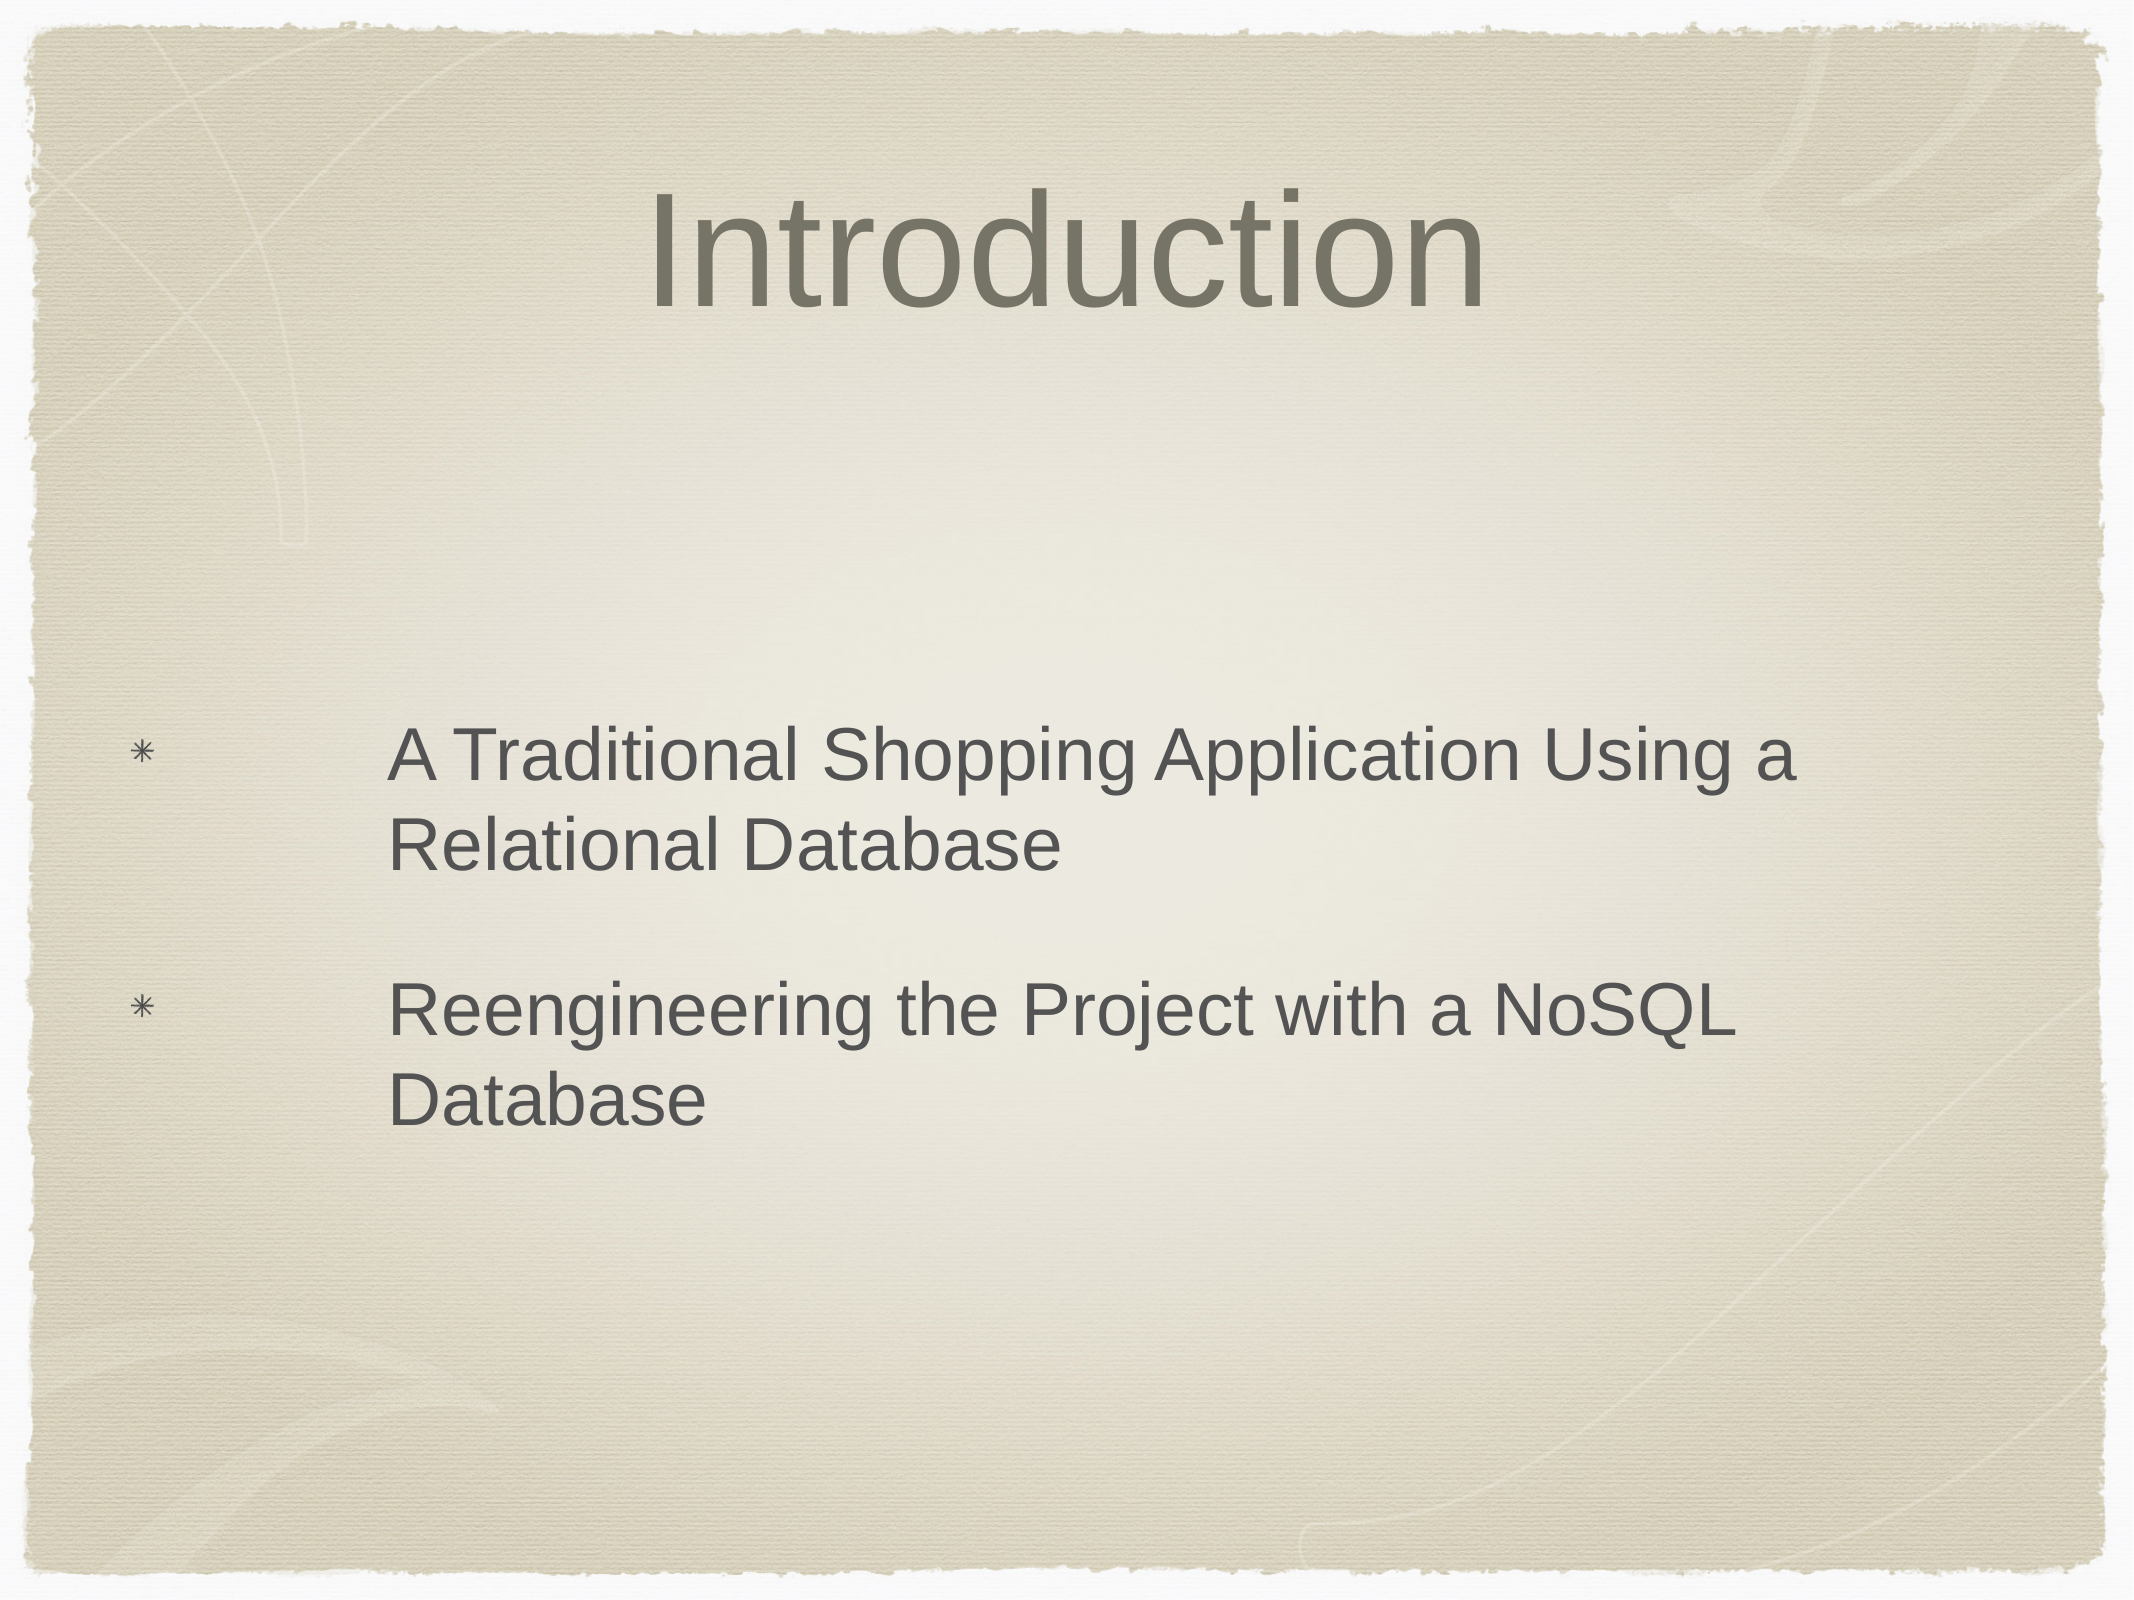

# Introduction
A Traditional Shopping Application Using a Relational Database
Reengineering the Project with a NoSQL Database